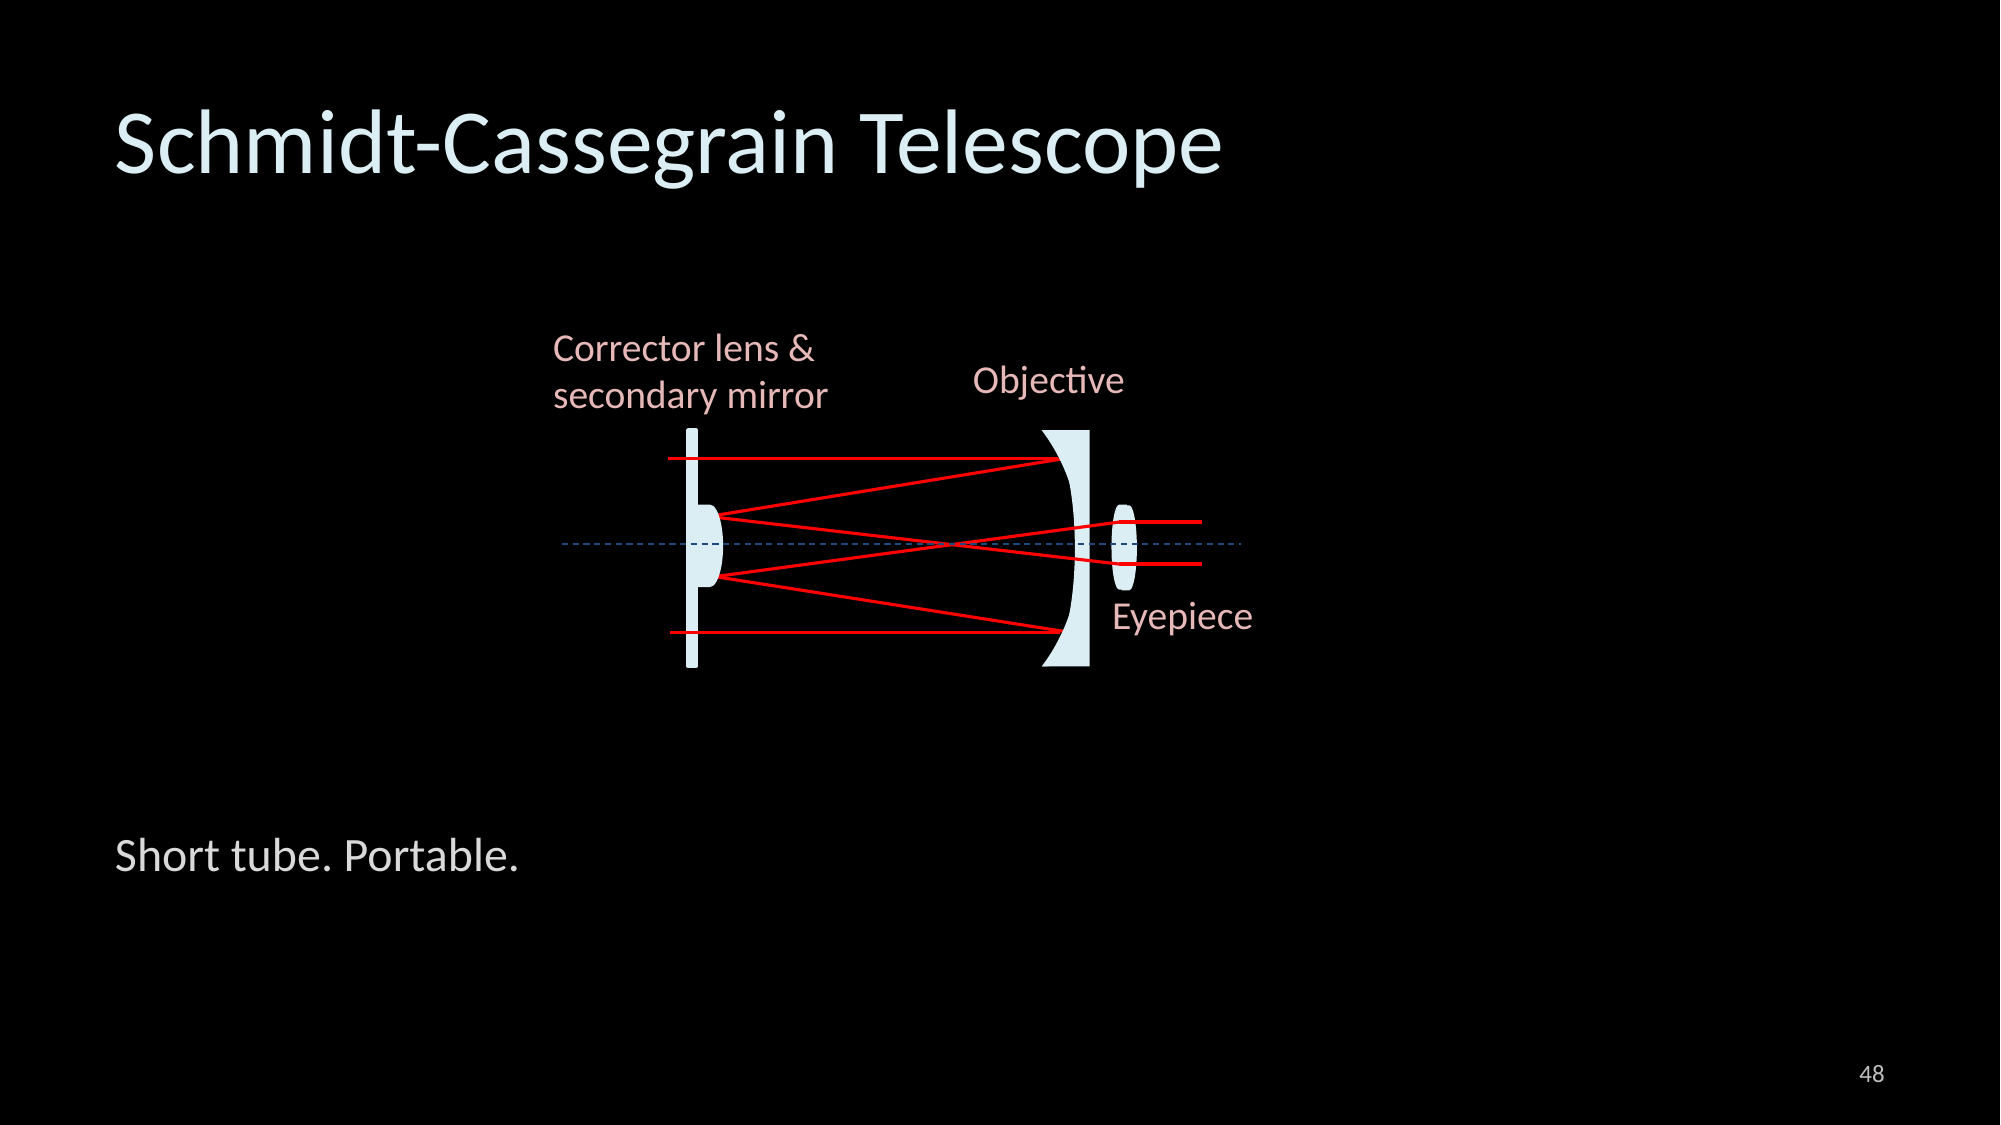

Schmidt-Cassegrain Telescope
Corrector lens & secondary mirror
Objective

Eyepiece
Short tube. Portable.
48